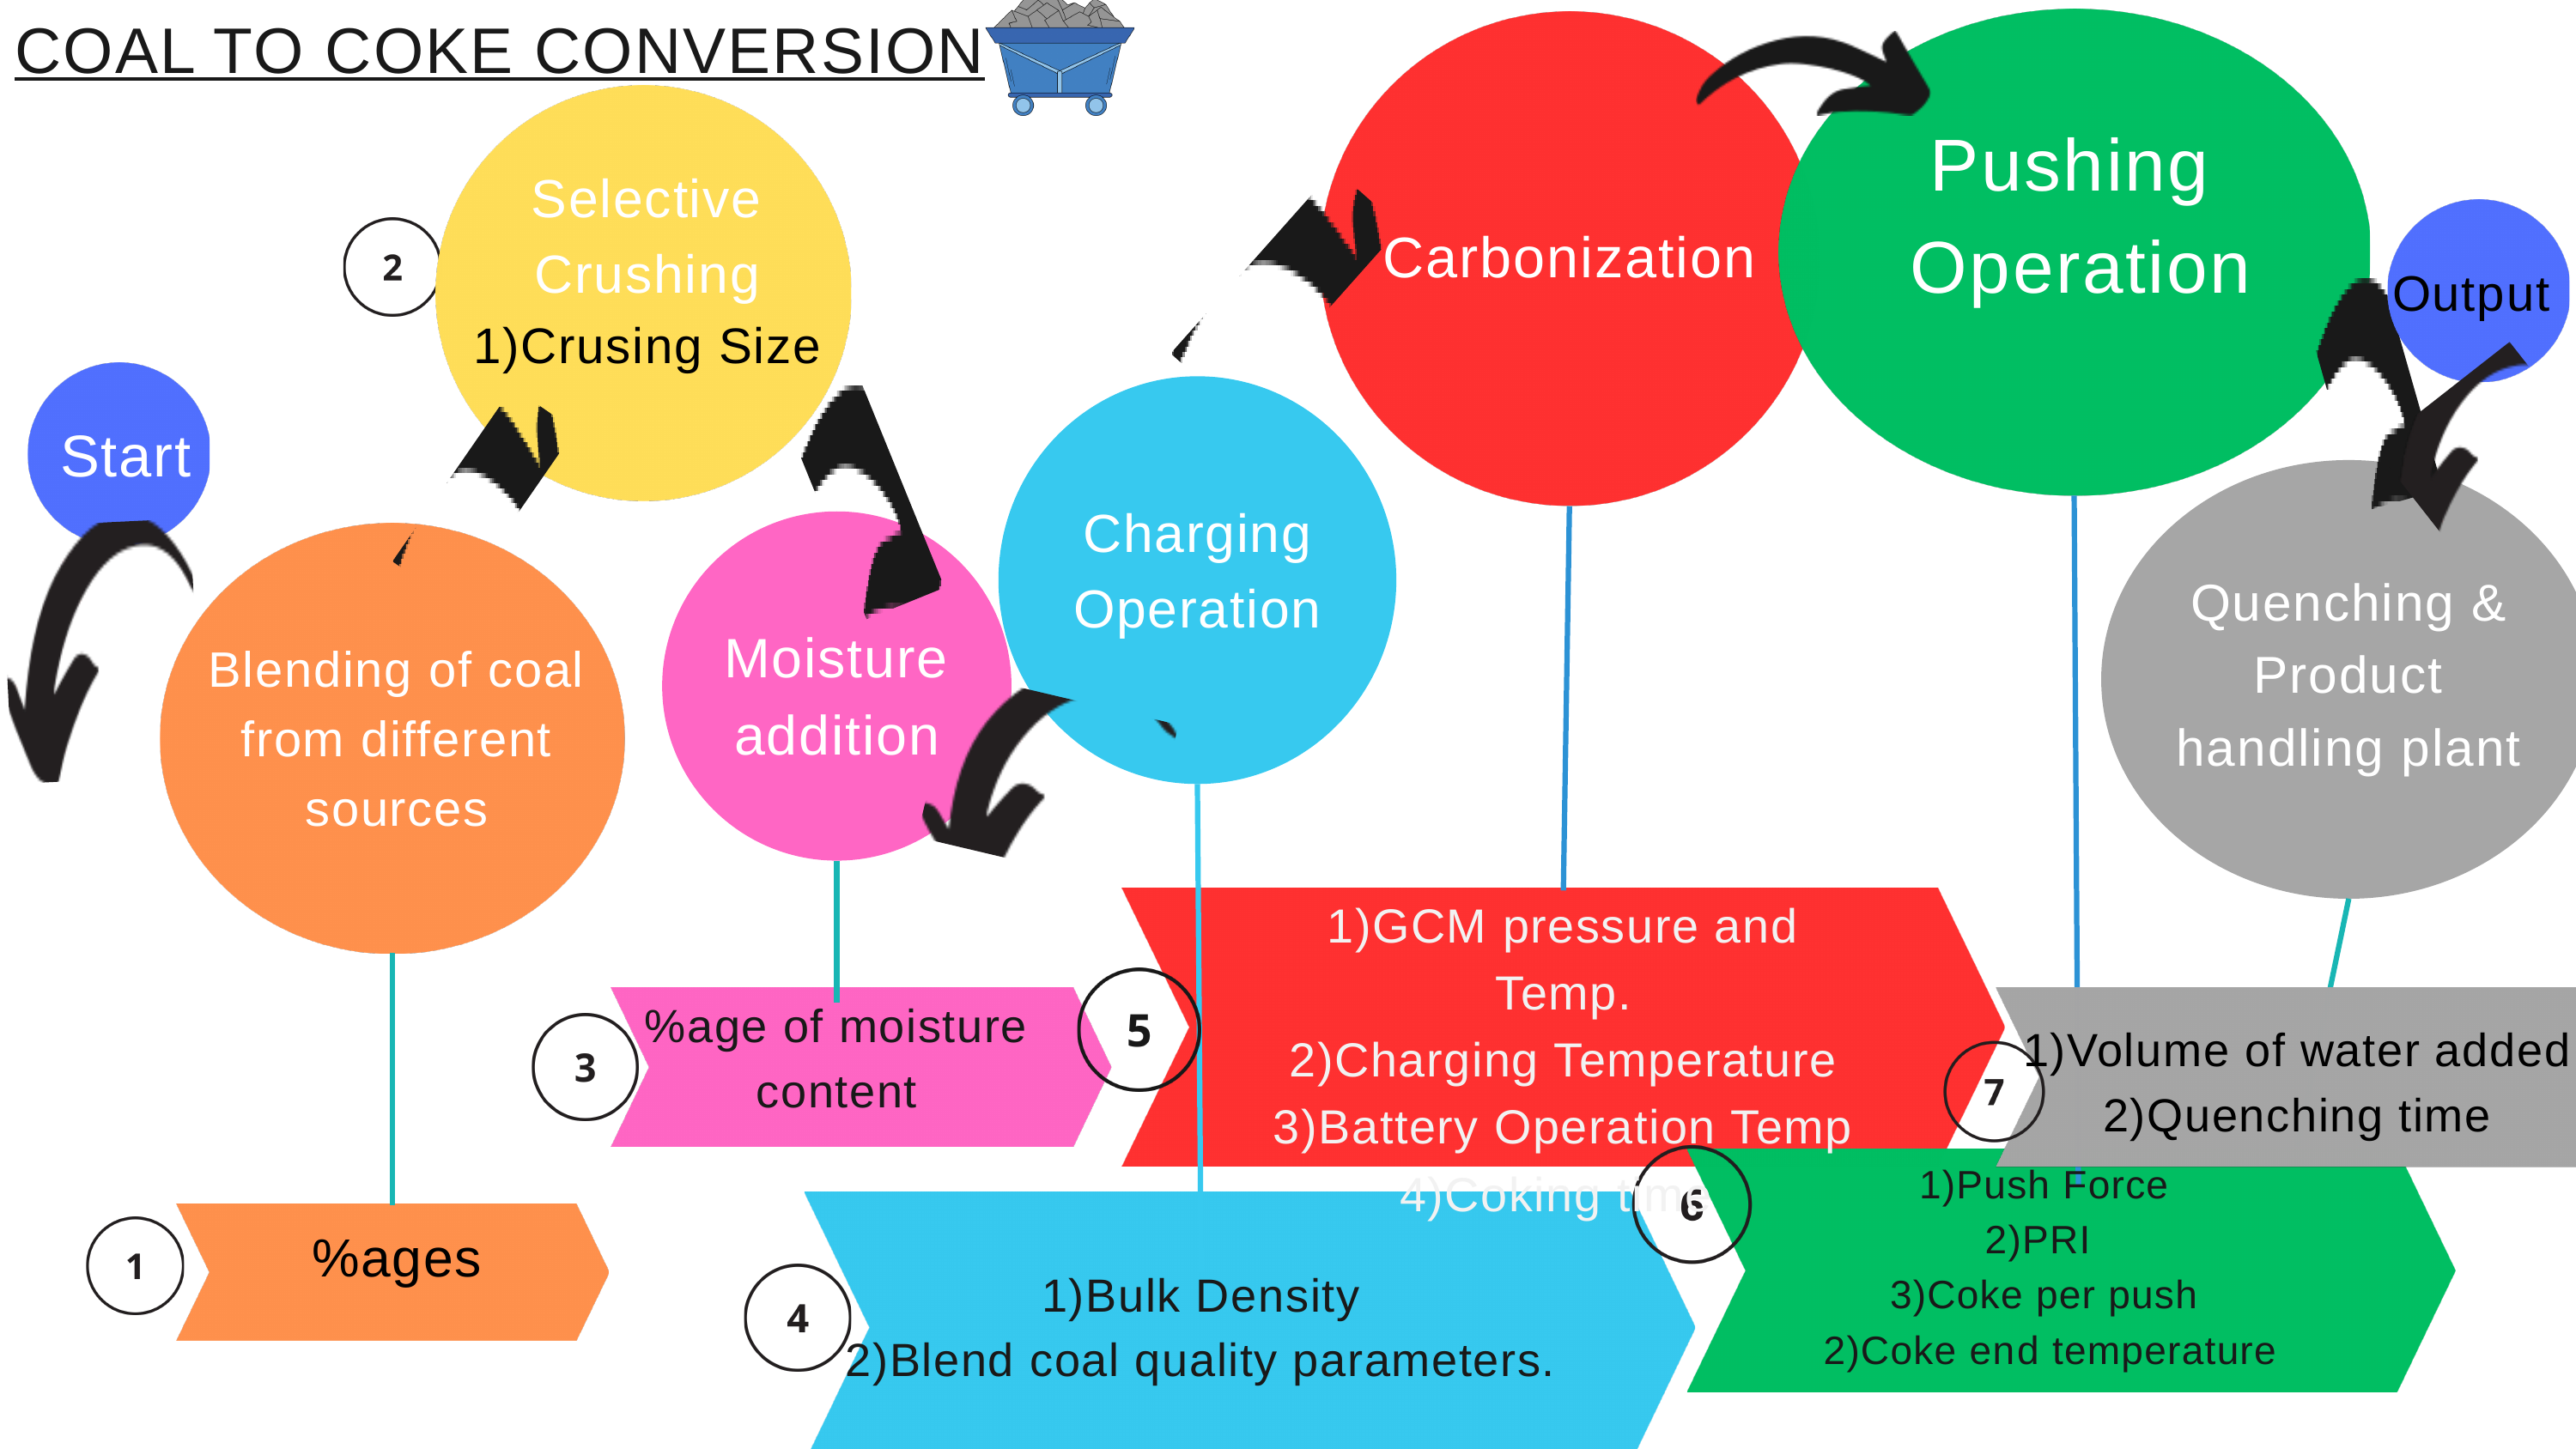

COAL TO COKE CONVERSION

Pushing
Operation

Selective Crushing
1)Crusing Size

Carbonization

Output

Start

Charging
Operation

Quenching &
Product handling plant
Moisture addition
Blending of coal from different sources

1)GCM pressure and Temp.
2)Charging Temperature
3)Battery Operation Temp
4)Coking time

%age of moisture content

1)Volume of water added
2)Quenching time

1)Push Force
2)PRI
3)Coke per push
 2)Coke en﻿d temperature

%ages

1)Bulk Density
2)Blend coal quality parameters.